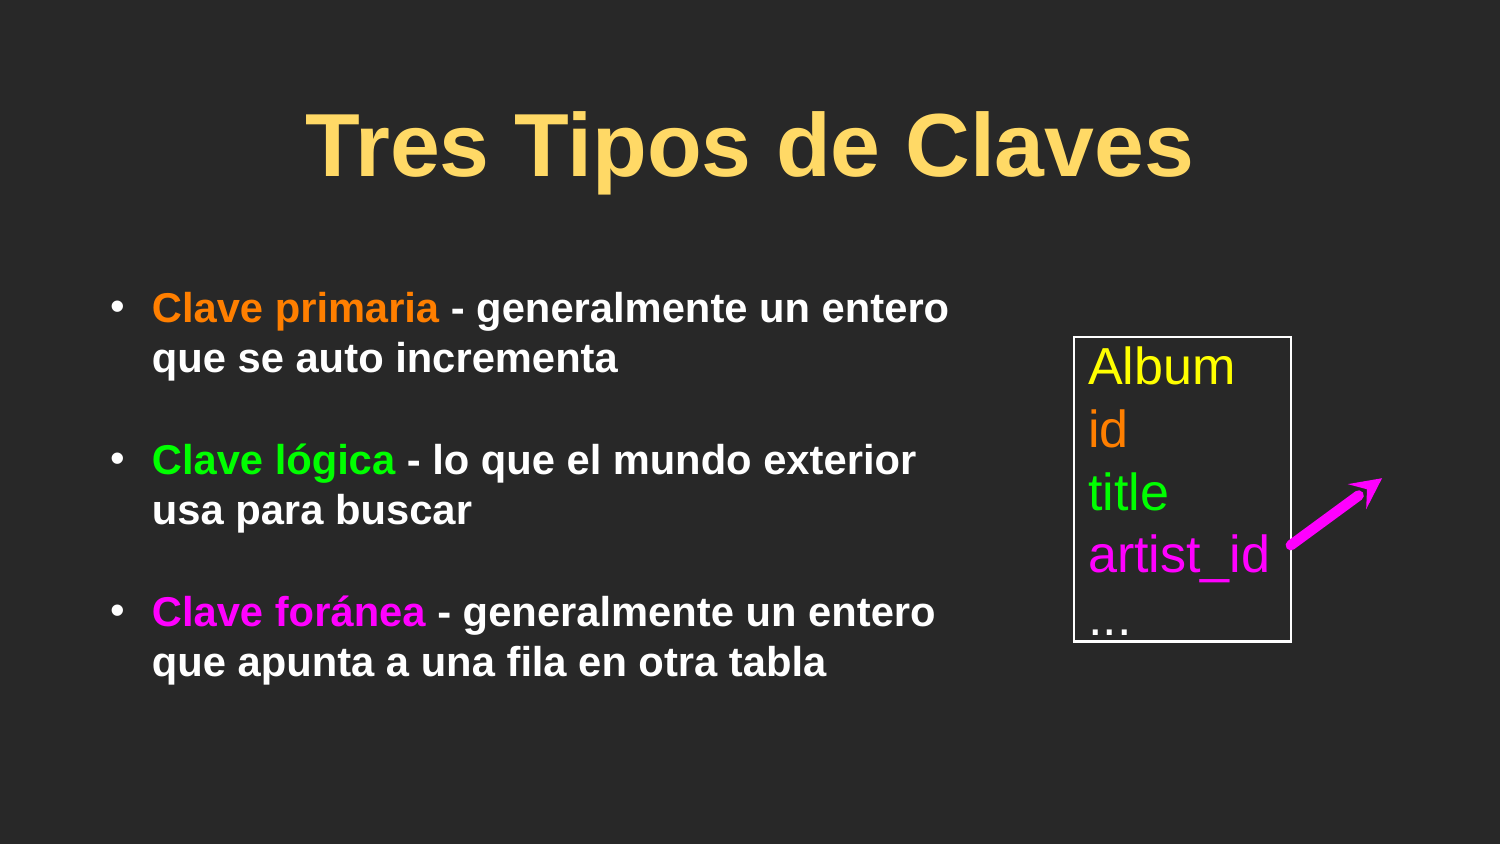

# Tres Tipos de Claves
Clave primaria - generalmente un entero que se auto incrementa
Clave lógica - lo que el mundo exterior usa para buscar
Clave foránea - generalmente un entero que apunta a una fila en otra tabla
 Album
 id
 title
 artist_id
 ...